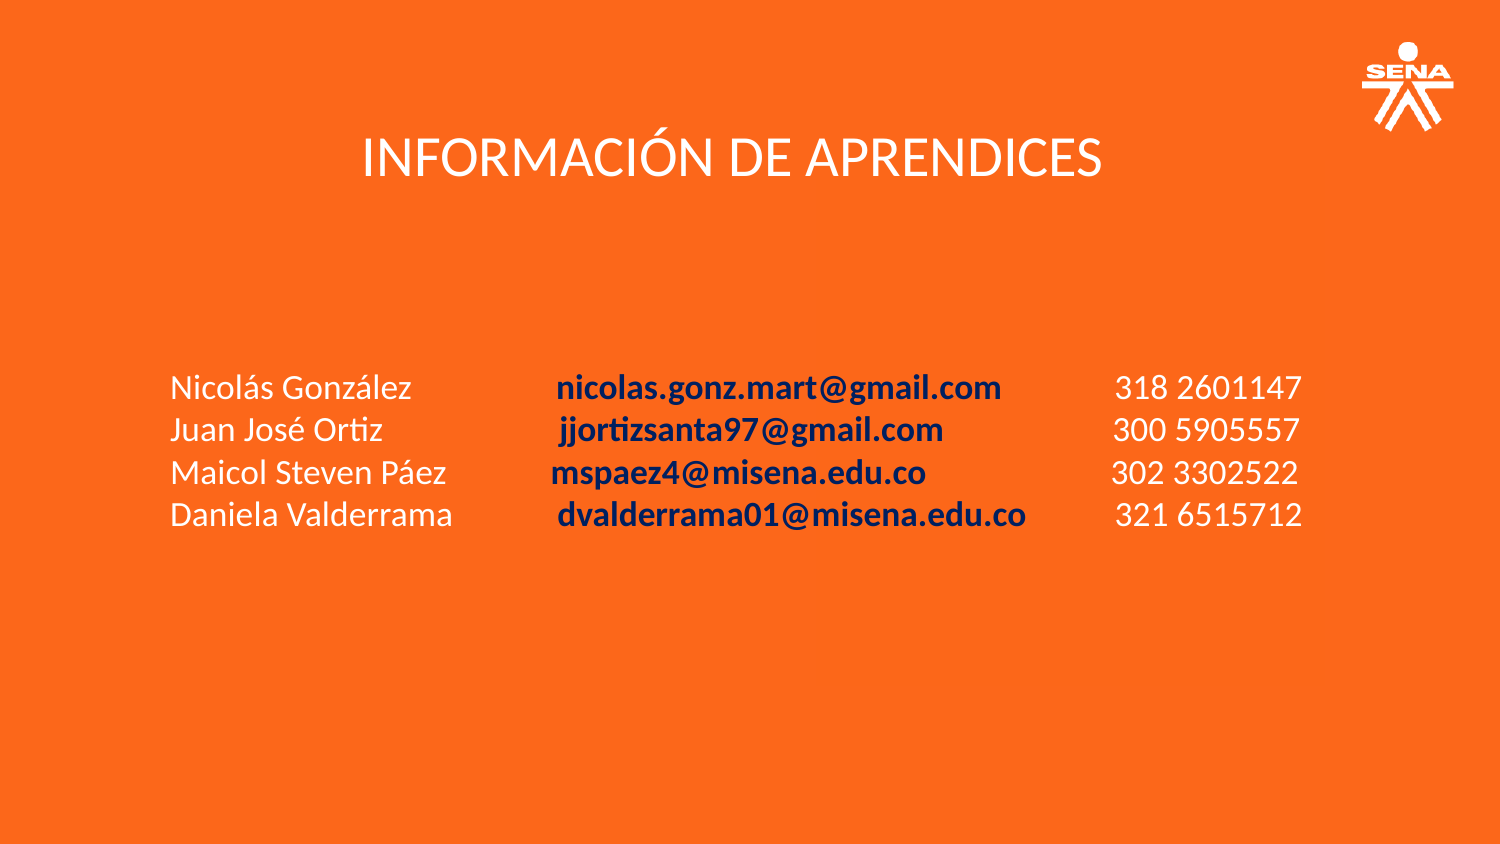

INFORMACIÓN DE APRENDICES
Nicolás González                  nicolas.gonz.mart@gmail.com              318 2601147
Juan José Ortiz                      jjortizsanta97@gmail.com                     300 5905557
Maicol Steven Páez             mspaez4@misena.edu.co                       302 3302522
Daniela Valderrama             dvalderrama01@misena.edu.co           321 6515712